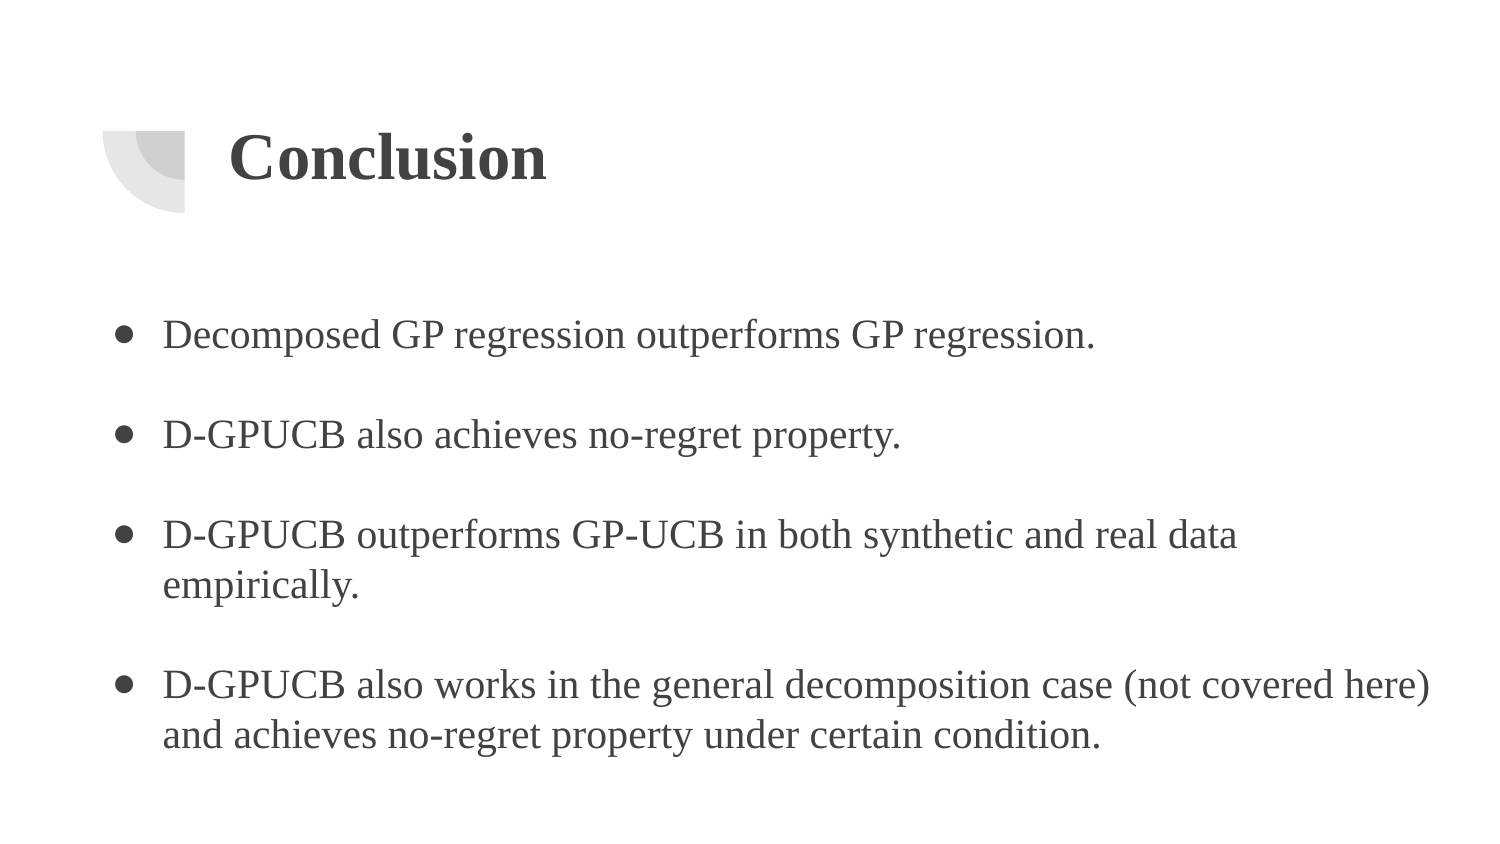

# Conclusion
Decomposed GP regression outperforms GP regression.

D-GPUCB also achieves no-regret property.

D-GPUCB outperforms GP-UCB in both synthetic and real data empirically.

D-GPUCB also works in the general decomposition case (not covered here) and achieves no-regret property under certain condition.